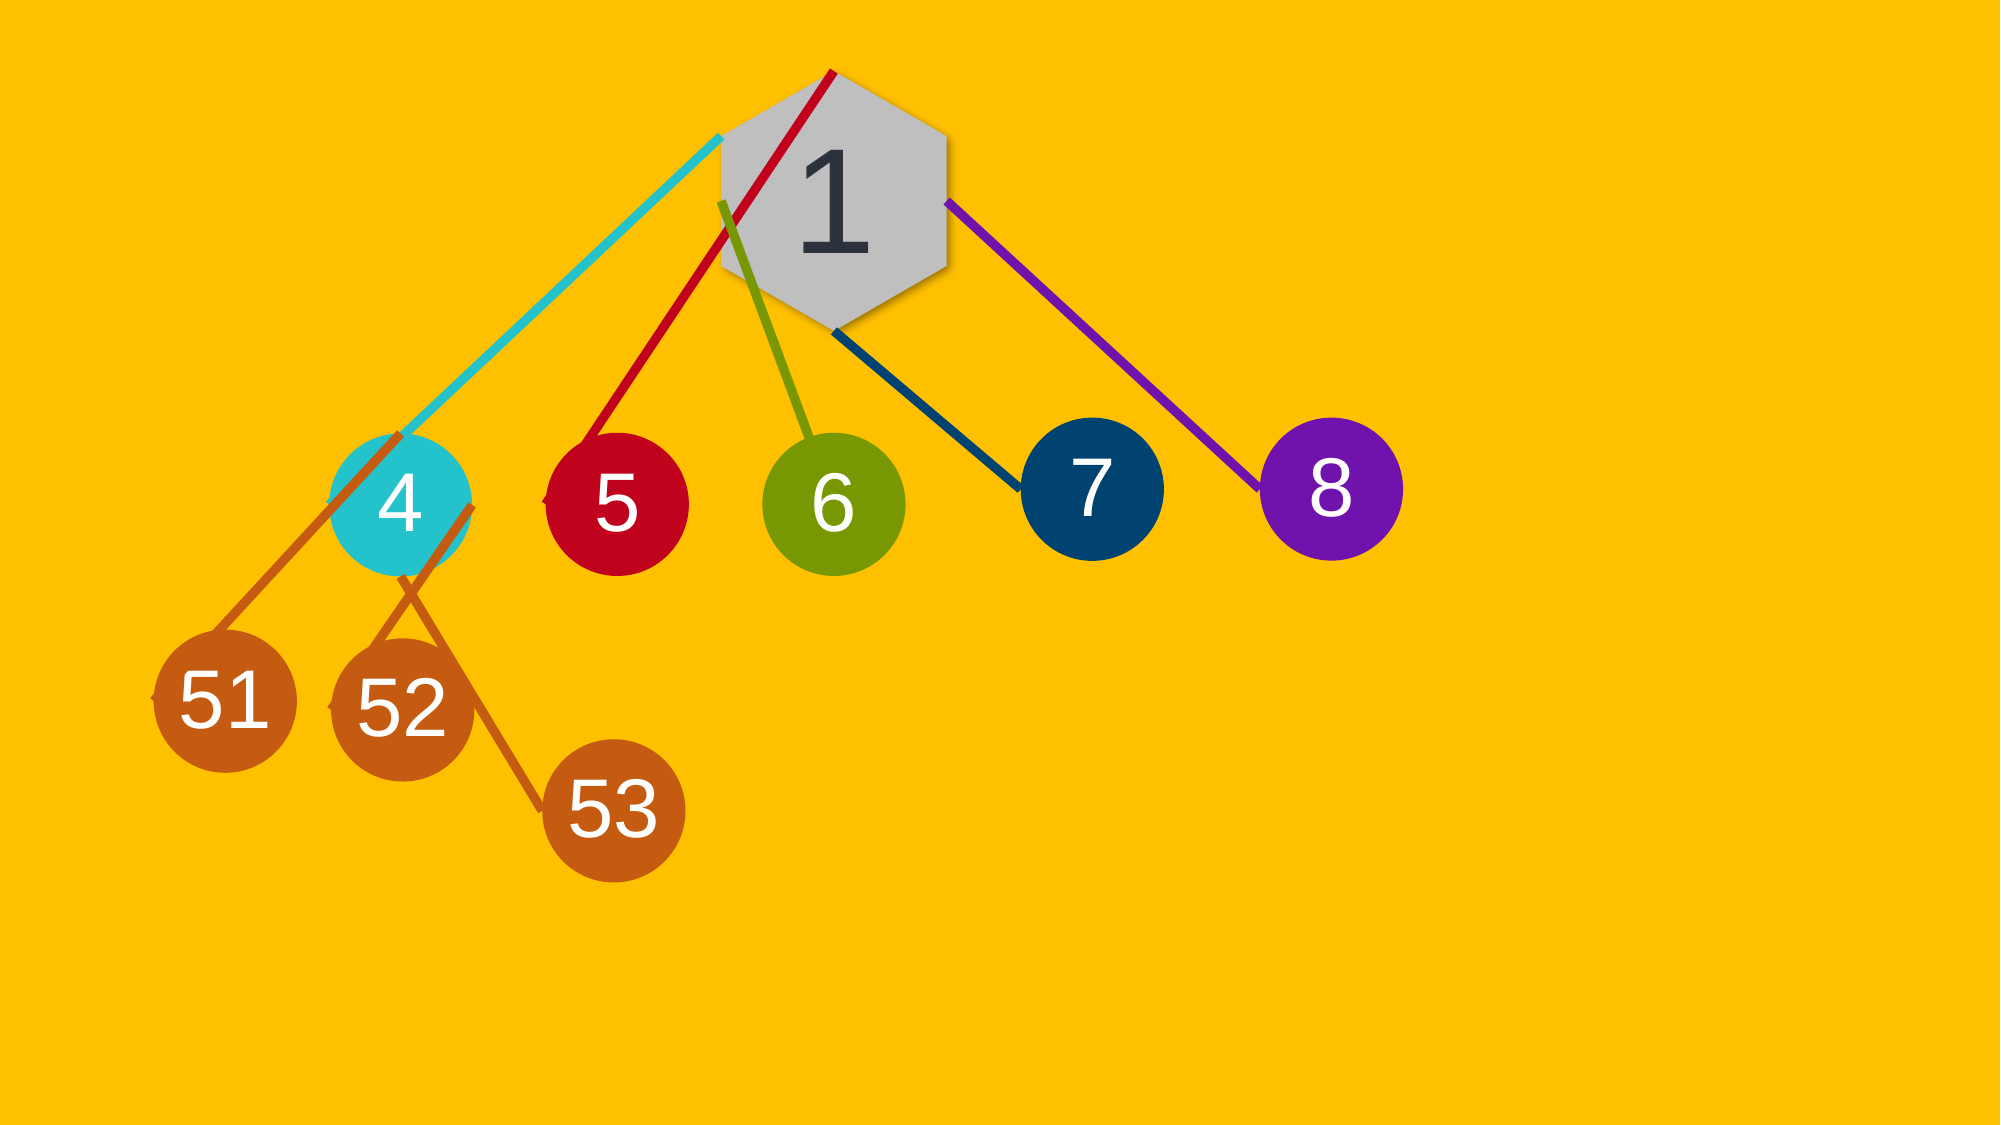

1
7
8
5
6
4
51
52
53